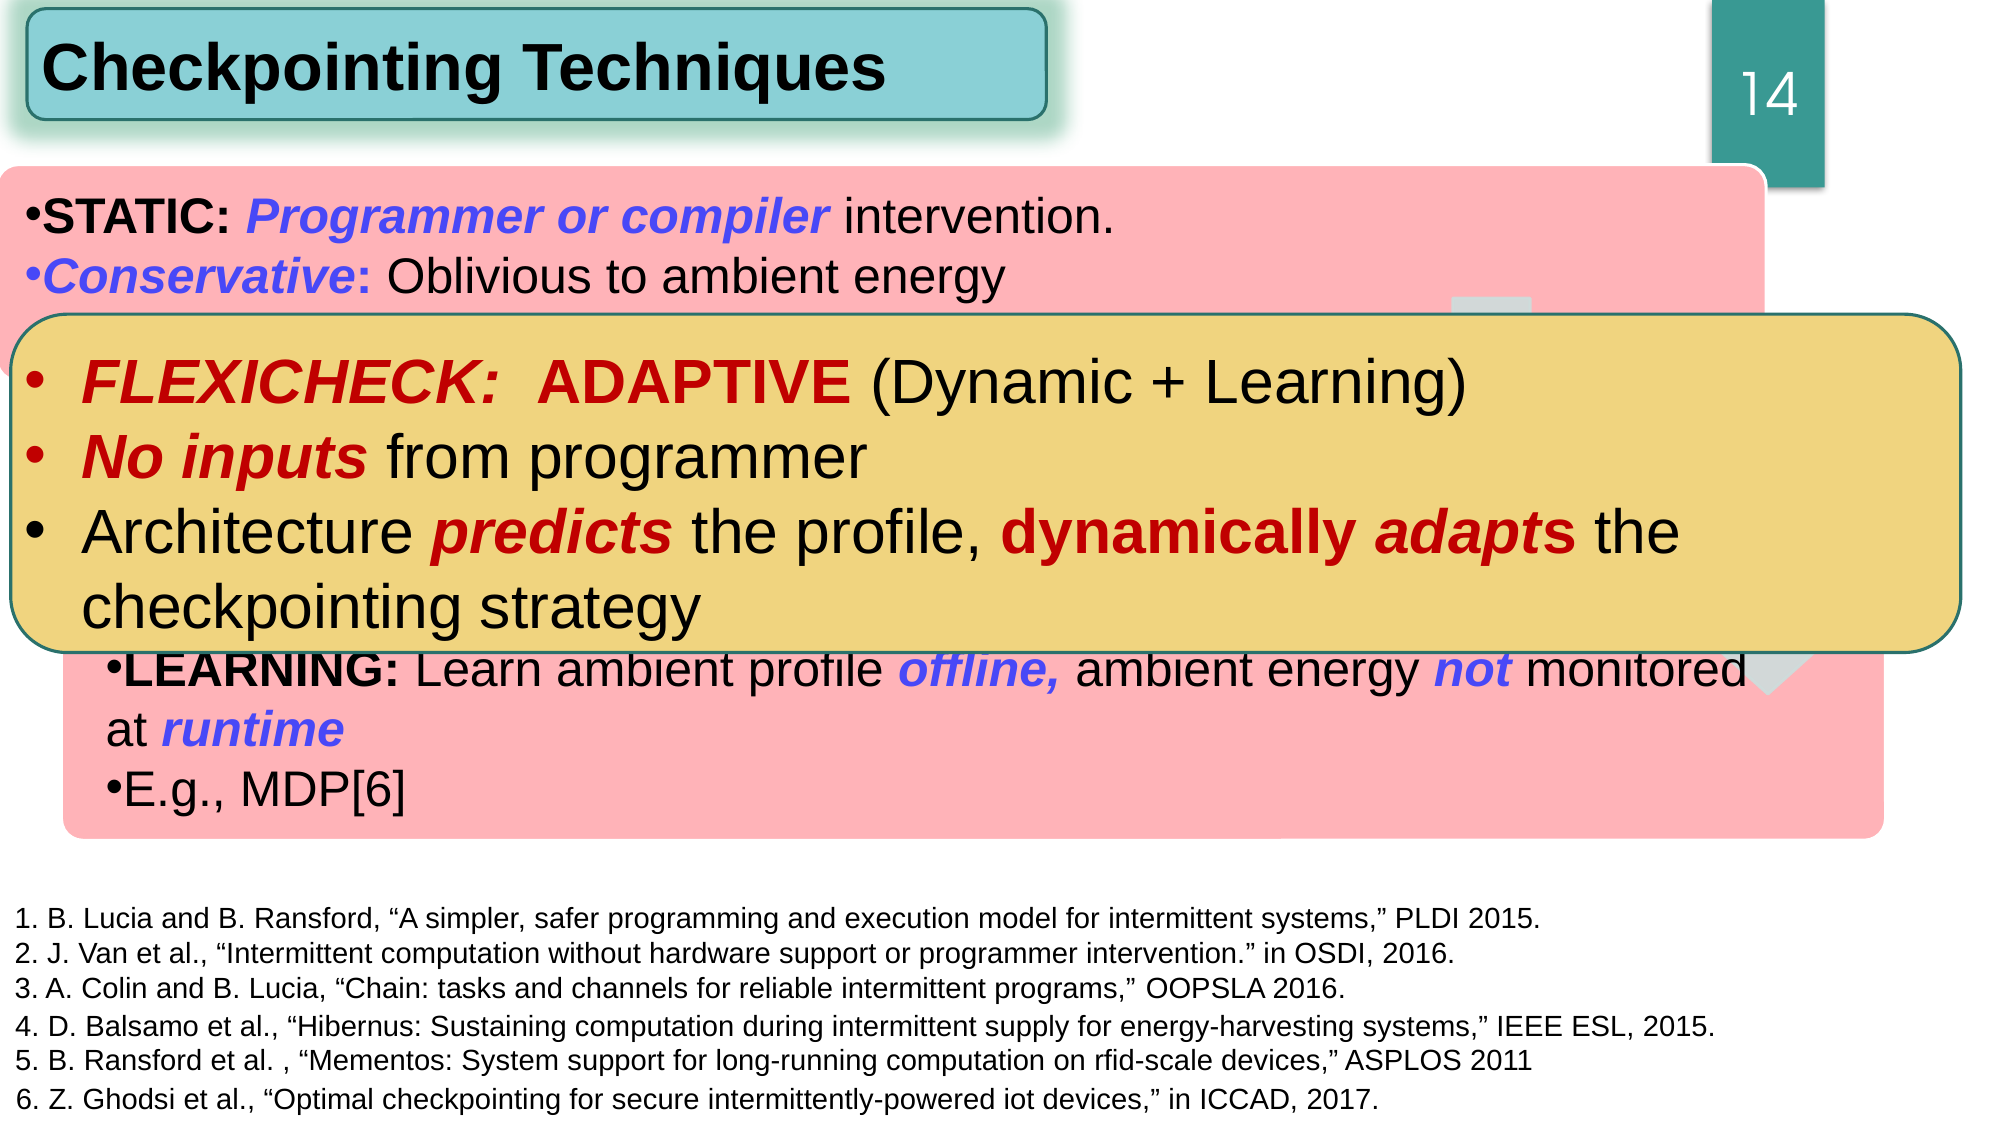

14

Checkpointing Techniques

STATIC: Programmer or compiler intervention.
Conservative: Oblivious to ambient energy
E.g., Dino[1], Ratchet[2], Chain[3]

FLEXICHECK:  ADAPTIVE (Dynamic + Learning)
No inputs from programmer
Architecture predicts the profile, dynamically adapts the checkpointing strategy
DYNAMIC: Use energy monitoring by hardware
Runtime decisions: Checkpoint when energy is about to exhaust
E.g., Hibernus[4], Mementos[5]
LEARNING: Learn ambient profile offline, ambient energy not monitored
at runtime
E.g., MDP[6]
1. B. Lucia and B. Ransford, “A simpler, safer programming and execution model for intermittent systems,” PLDI 2015.
2. J. Van et al., “Intermittent computation without hardware support or programmer intervention.” in OSDI, 2016.
3. A. Colin and B. Lucia, “Chain: tasks and channels for reliable intermittent programs,” OOPSLA 2016.
4. D. Balsamo et al., “Hibernus: Sustaining computation during intermittent supply for energy-harvesting systems,” IEEE ESL, 2015.
5. B. Ransford et al. , “Mementos: System support for long-running computation on rﬁd-scale devices,” ASPLOS 2011
6. Z. Ghodsi et al., “Optimal checkpointing for secure intermittently-powered iot devices,” in ICCAD, 2017.